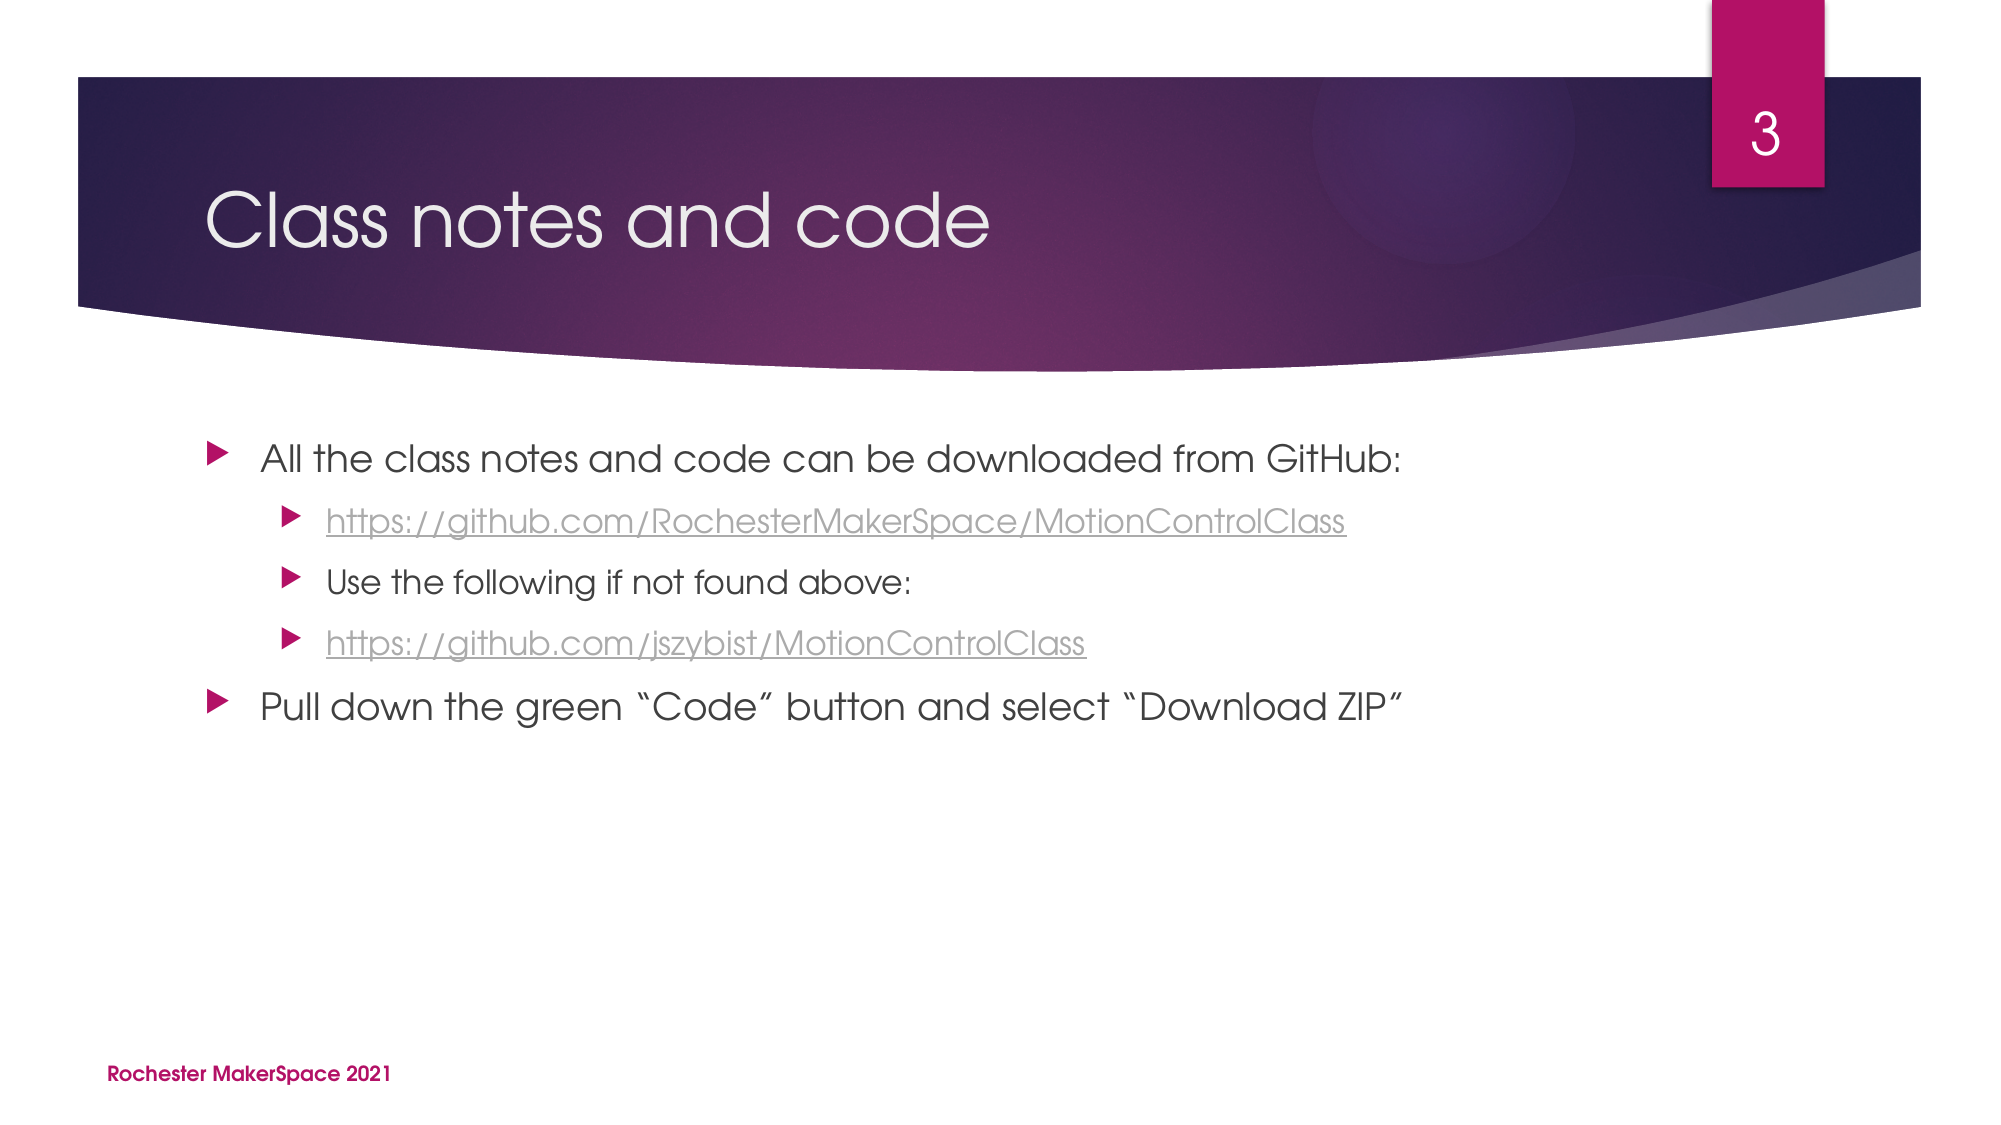

3
# Class notes and code
All the class notes and code can be downloaded from GitHub:
https://github.com/RochesterMakerSpace/MotionControlClass
Use the following if not found above:
https://github.com/jszybist/MotionControlClass
Pull down the green “Code” button and select “Download ZIP”
Rochester MakerSpace 2021